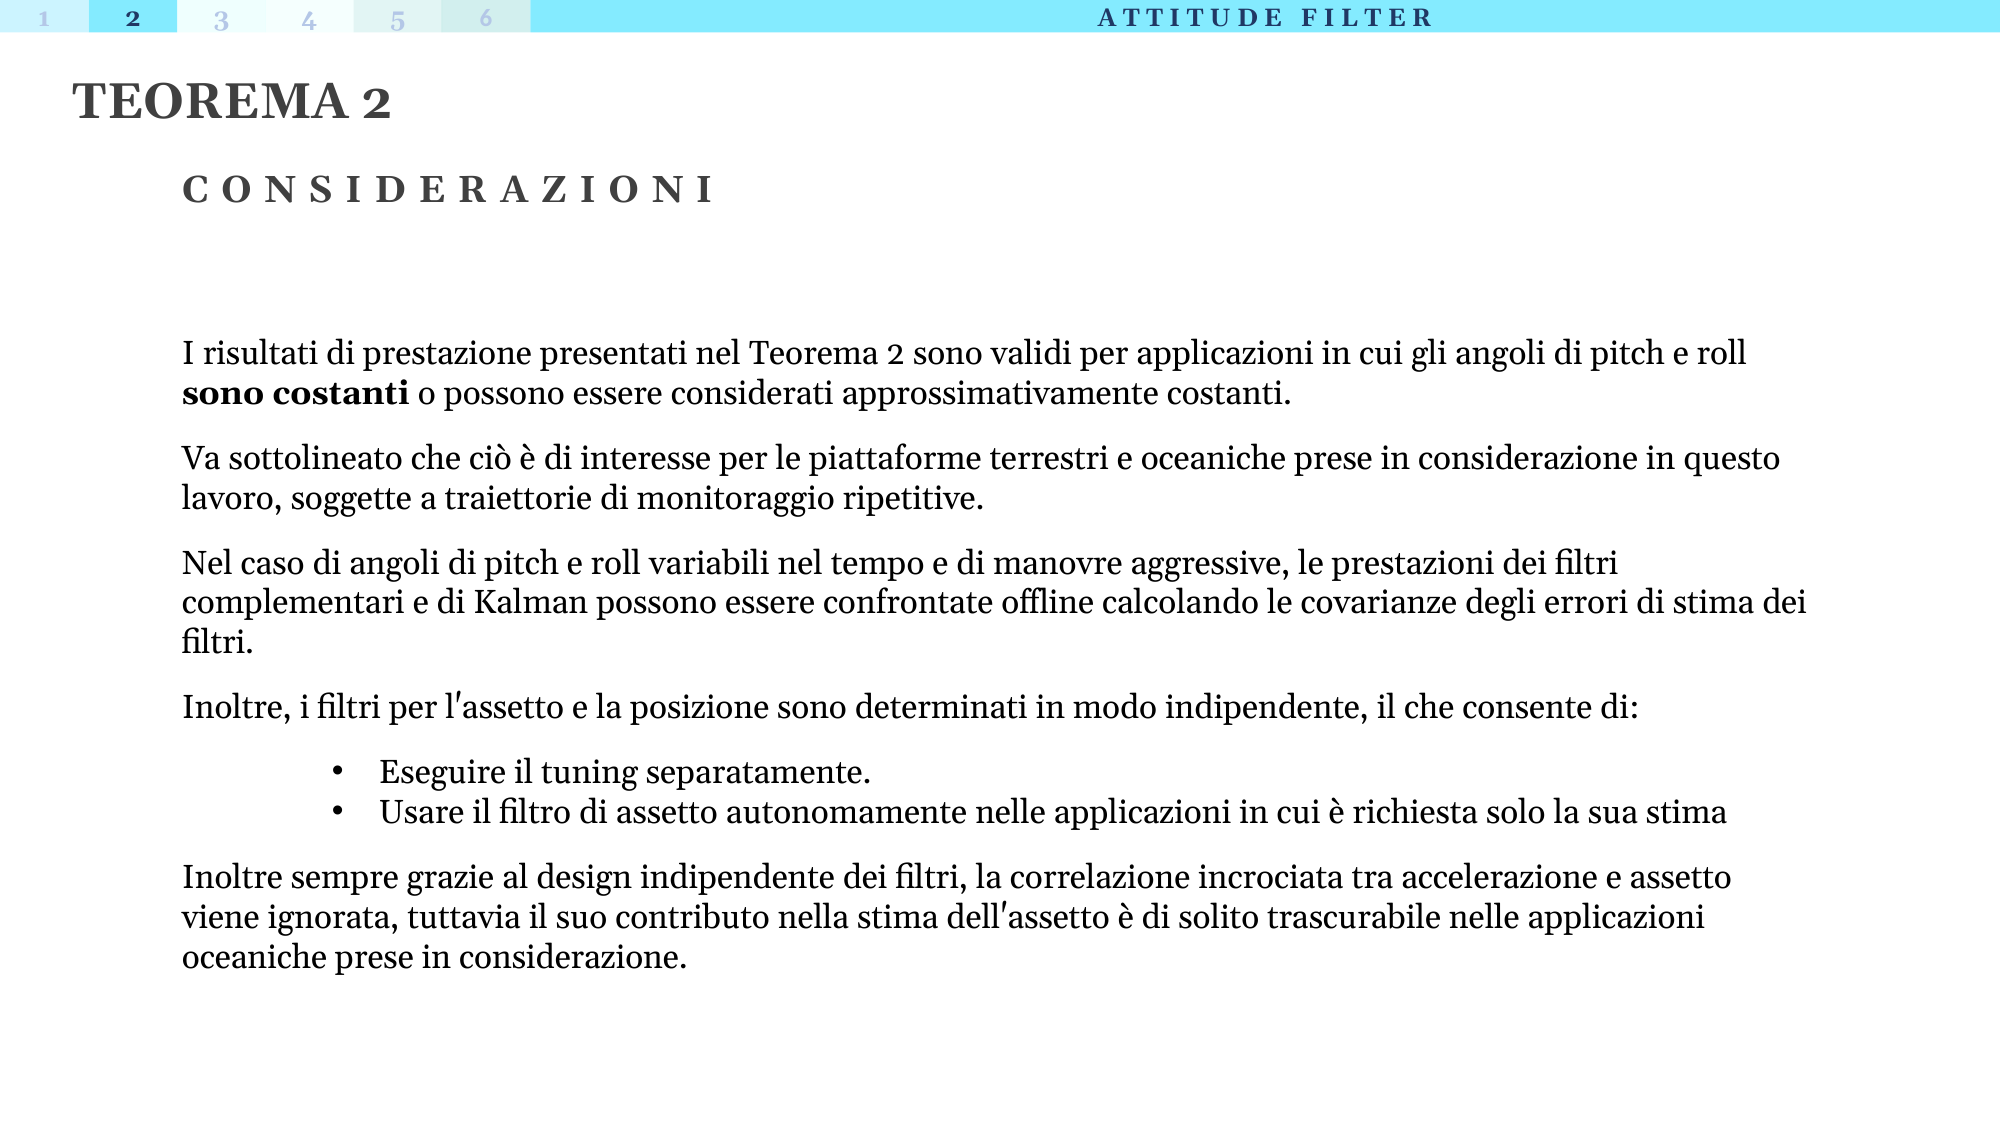

1
2
3
4
5
6
ATTITUDE FILTER
TEOREMA 2
CONSIDERAZIONI
I risultati di prestazione presentati nel Teorema 2 sono validi per applicazioni in cui gli angoli di pitch e roll sono costanti o possono essere considerati approssimativamente costanti.
Va sottolineato che ciò è di interesse per le piattaforme terrestri e oceaniche prese in considerazione in questo lavoro, soggette a traiettorie di monitoraggio ripetitive.
Nel caso di angoli di pitch e roll variabili nel tempo e di manovre aggressive, le prestazioni dei filtri complementari e di Kalman possono essere confrontate offline calcolando le covarianze degli errori di stima dei filtri.
Inoltre, i filtri per l'assetto e la posizione sono determinati in modo indipendente, il che consente di:
Eseguire il tuning separatamente.
Usare il filtro di assetto autonomamente nelle applicazioni in cui è richiesta solo la sua stima
Inoltre sempre grazie al design indipendente dei filtri, la correlazione incrociata tra accelerazione e assetto viene ignorata, tuttavia il suo contributo nella stima dell'assetto è di solito trascurabile nelle applicazioni oceaniche prese in considerazione.